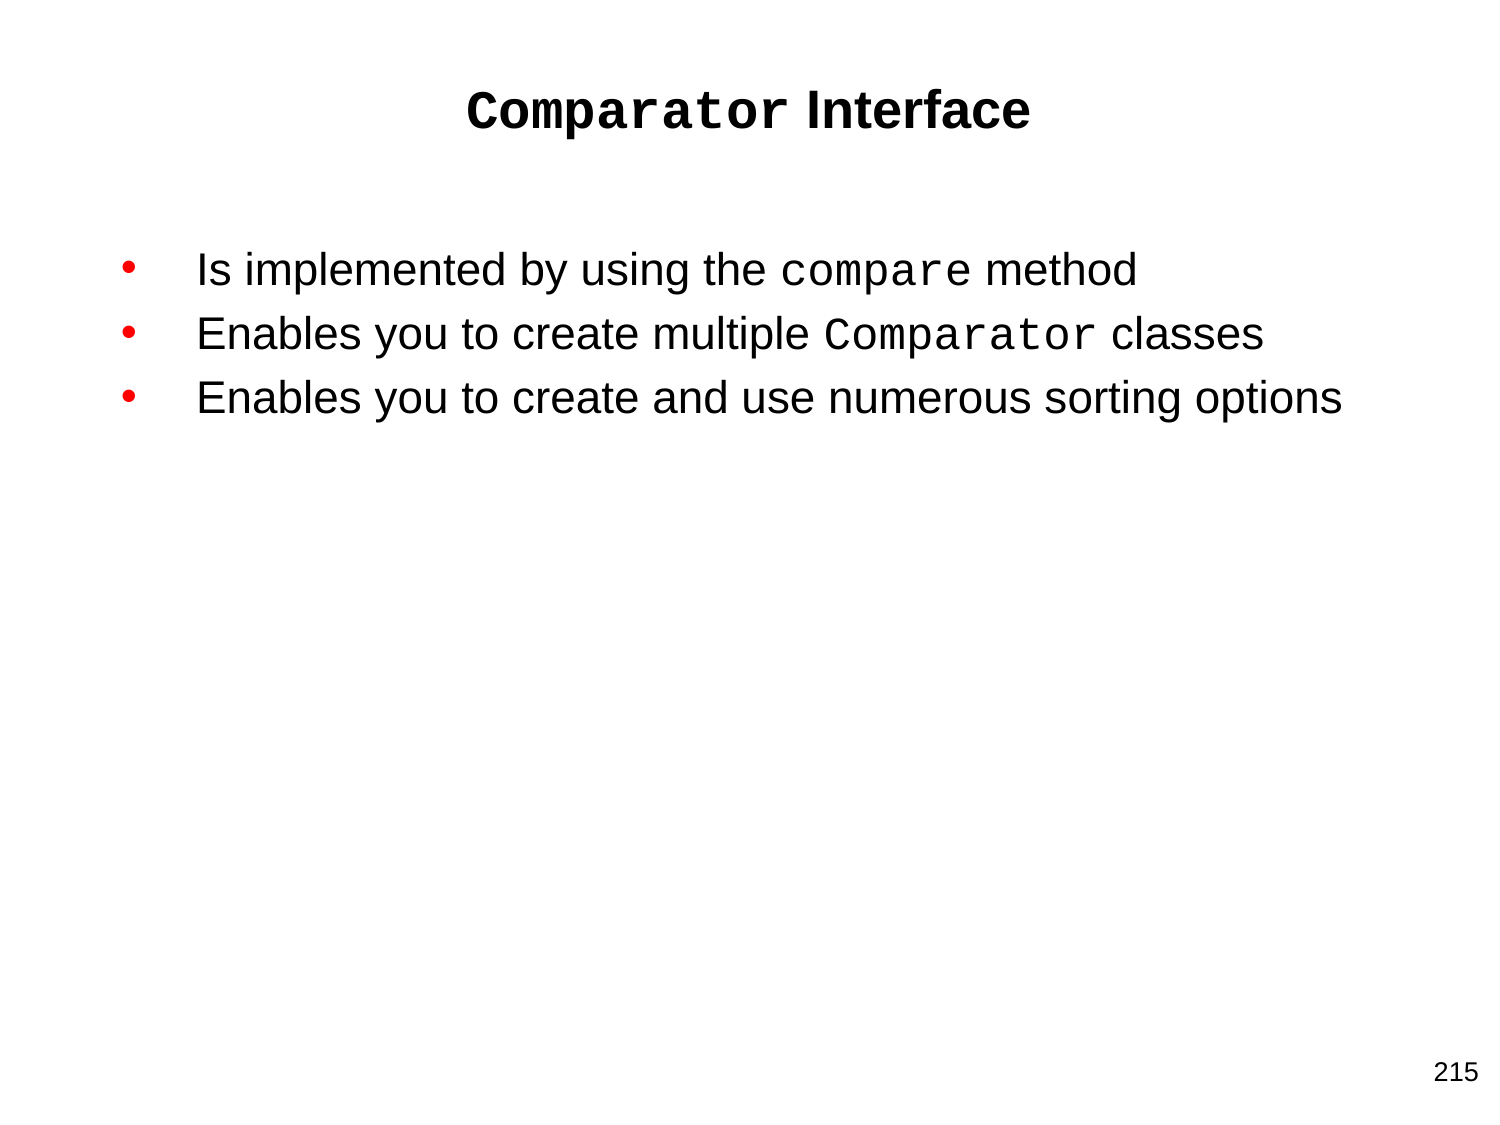

# Comparator Interface
Is implemented by using the compare method
Enables you to create multiple Comparator classes
Enables you to create and use numerous sorting options

215